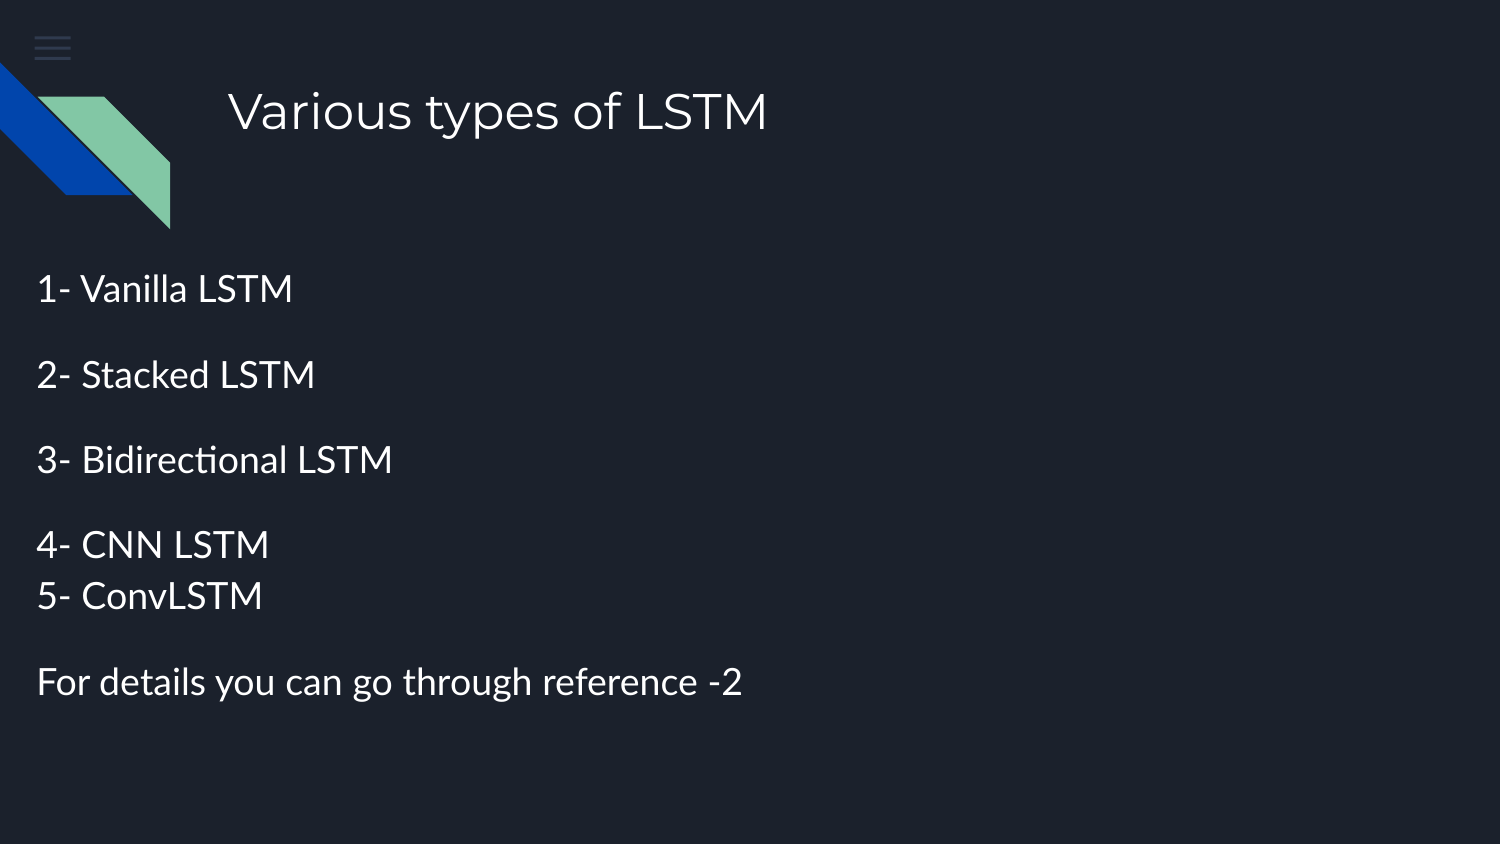

# Various types of LSTM
1- Vanilla LSTM
2- Stacked LSTM
3- Bidirectional LSTM
4- CNN LSTM
5- ConvLSTM
For details you can go through reference -2